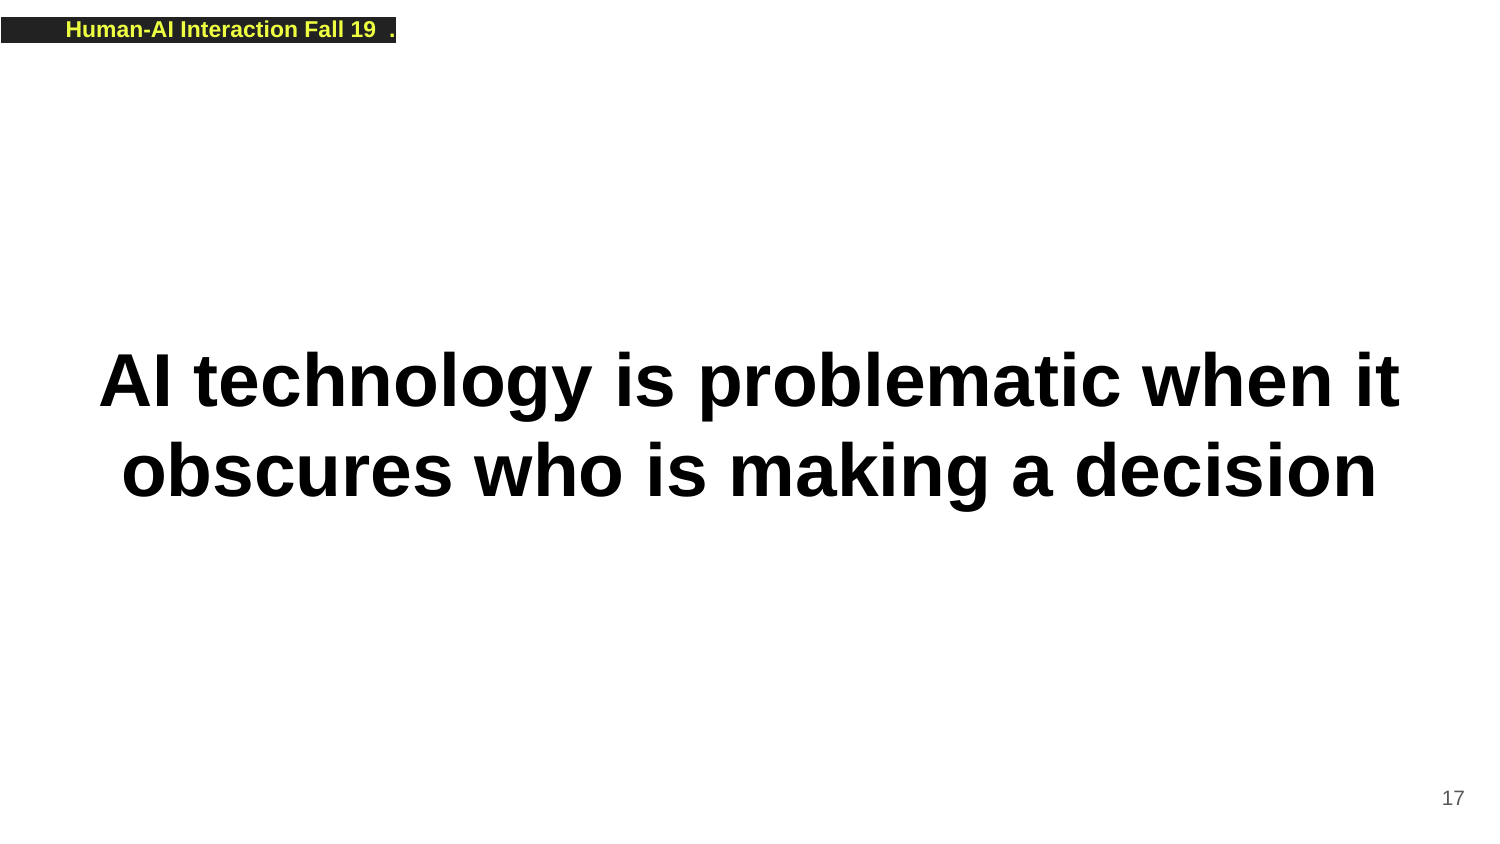

# AI technology is problematic when it obscures who is making a decision
17